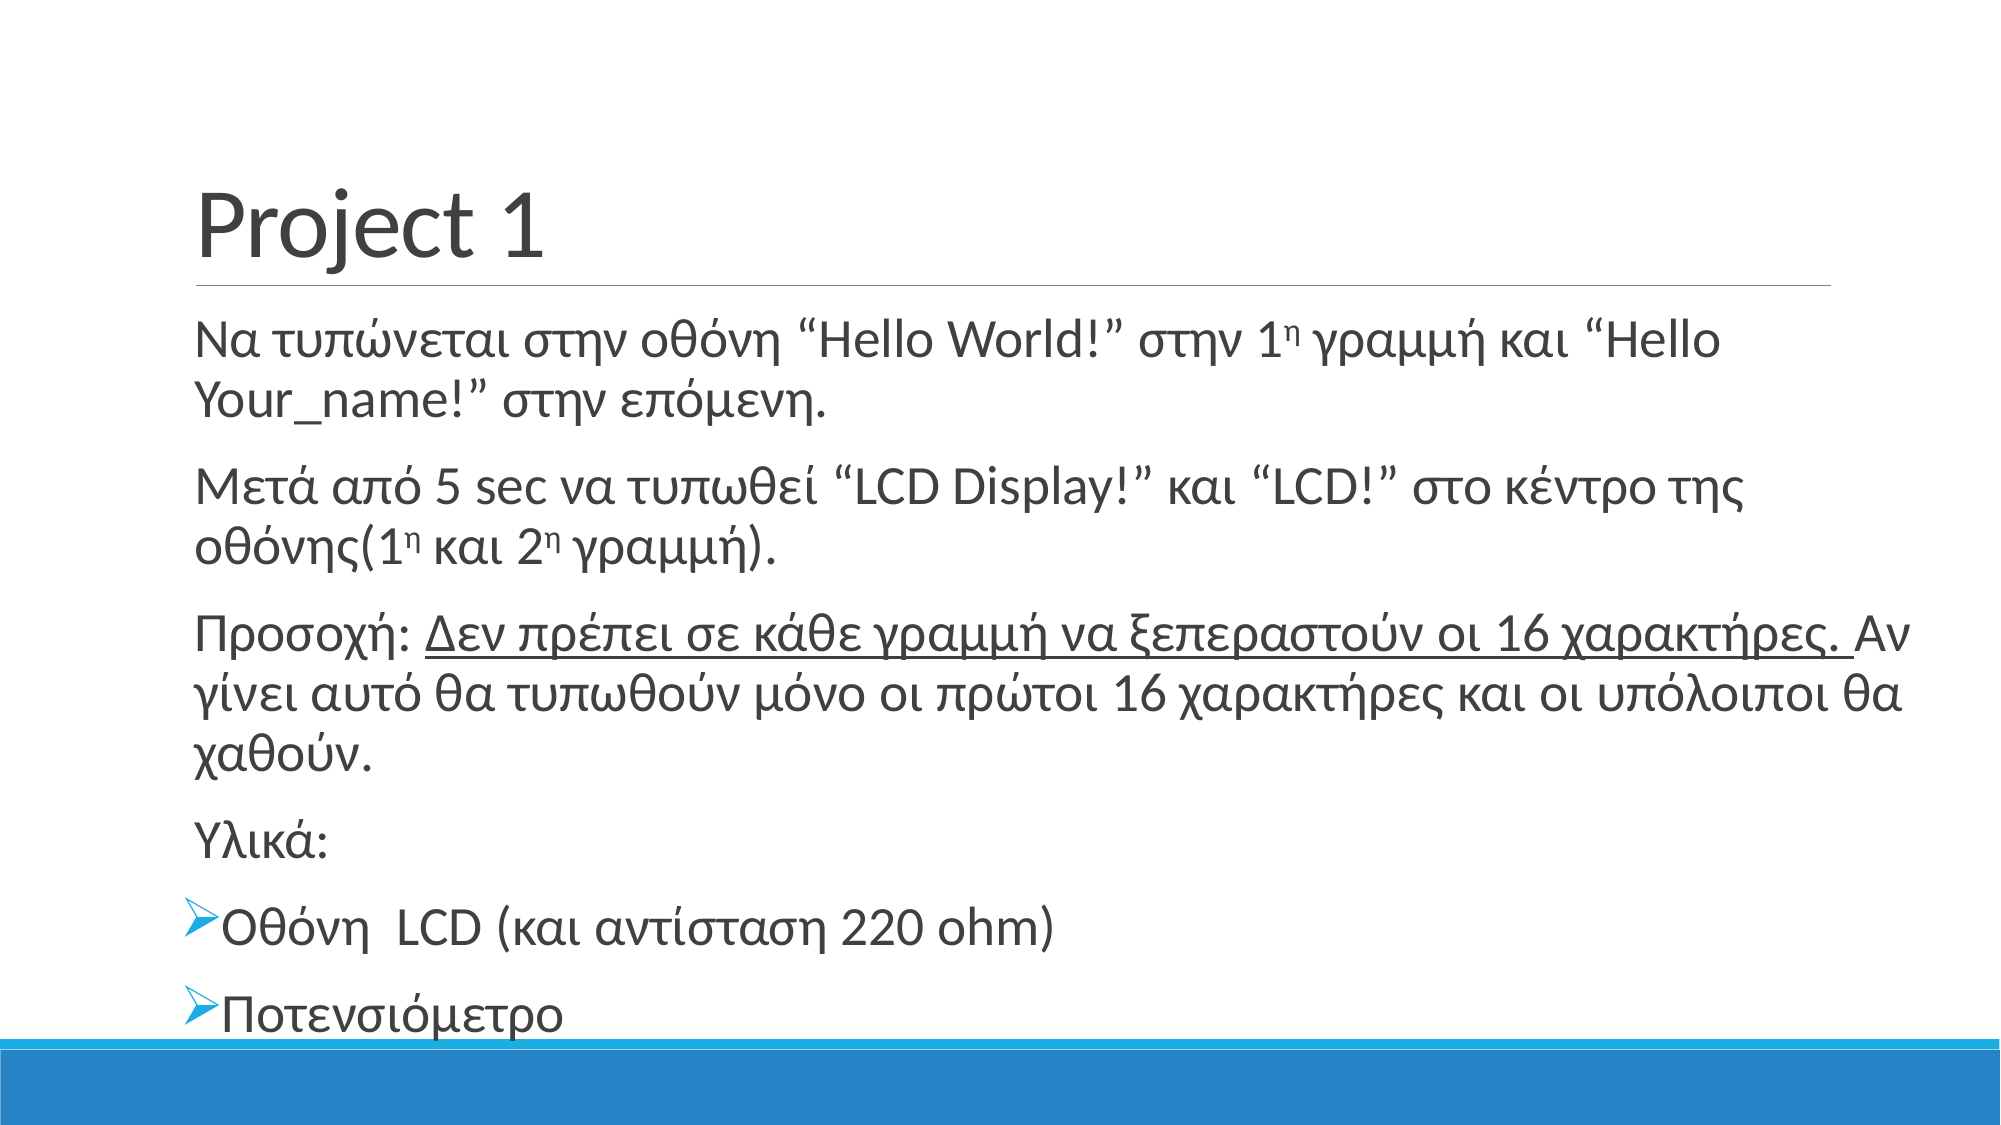

# Project 1
Να τυπώνεται στην οθόνη “Hello World!” στην 1η γραμμή και “Hello Your_name!” στην επόμενη.
Μετά από 5 sec να τυπωθεί “LCD Display!” και “LCD!” στο κέντρο της οθόνης(1η και 2η γραμμή).
Προσοχή: Δεν πρέπει σε κάθε γραμμή να ξεπεραστούν οι 16 χαρακτήρες. Αν γίνει αυτό θα τυπωθούν μόνο οι πρώτοι 16 χαρακτήρες και οι υπόλοιποι θα χαθούν.
Υλικά:
Οθόνη  LCD (και αντίσταση 220 ohm)
Ποτενσιόμετρο